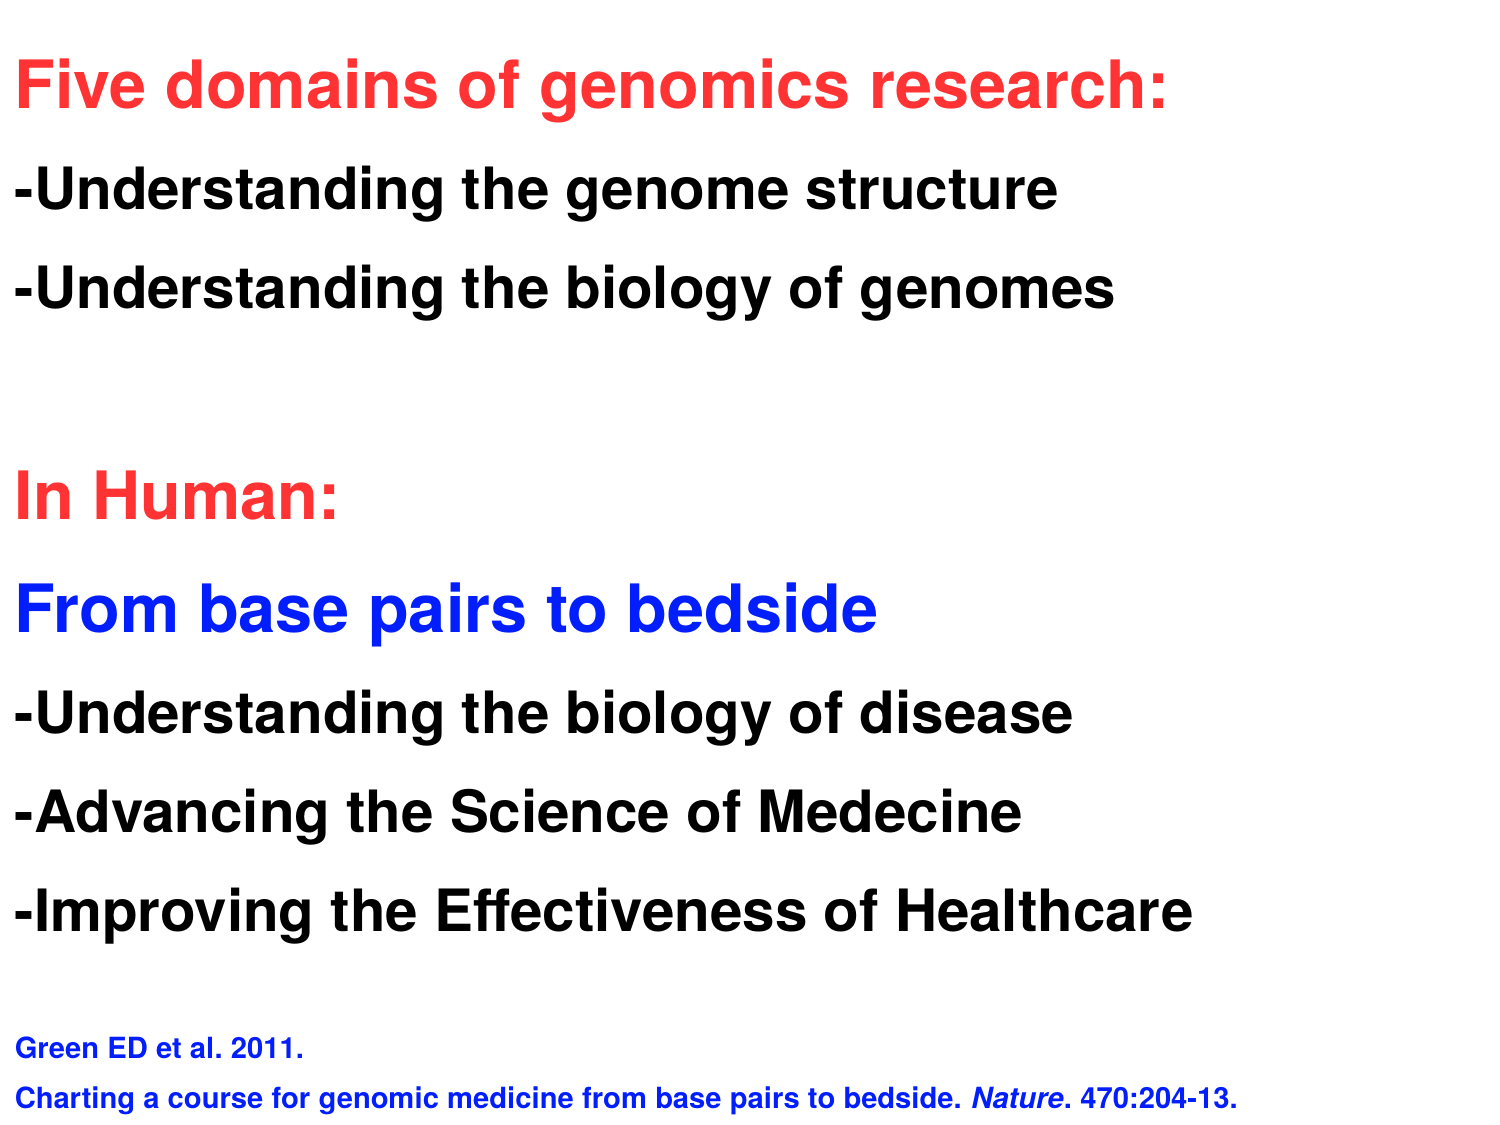

Five domains of genomics research:
-Understanding the genome structure
-Understanding the biology of genomes

In Human:
From base pairs to bedside
-Understanding the biology of disease
-Advancing the Science of Medecine
-Improving the Effectiveness of Healthcare
Green ED et al. 2011.
Charting a course for genomic medicine from base pairs to bedside. Nature. 470:204-13.